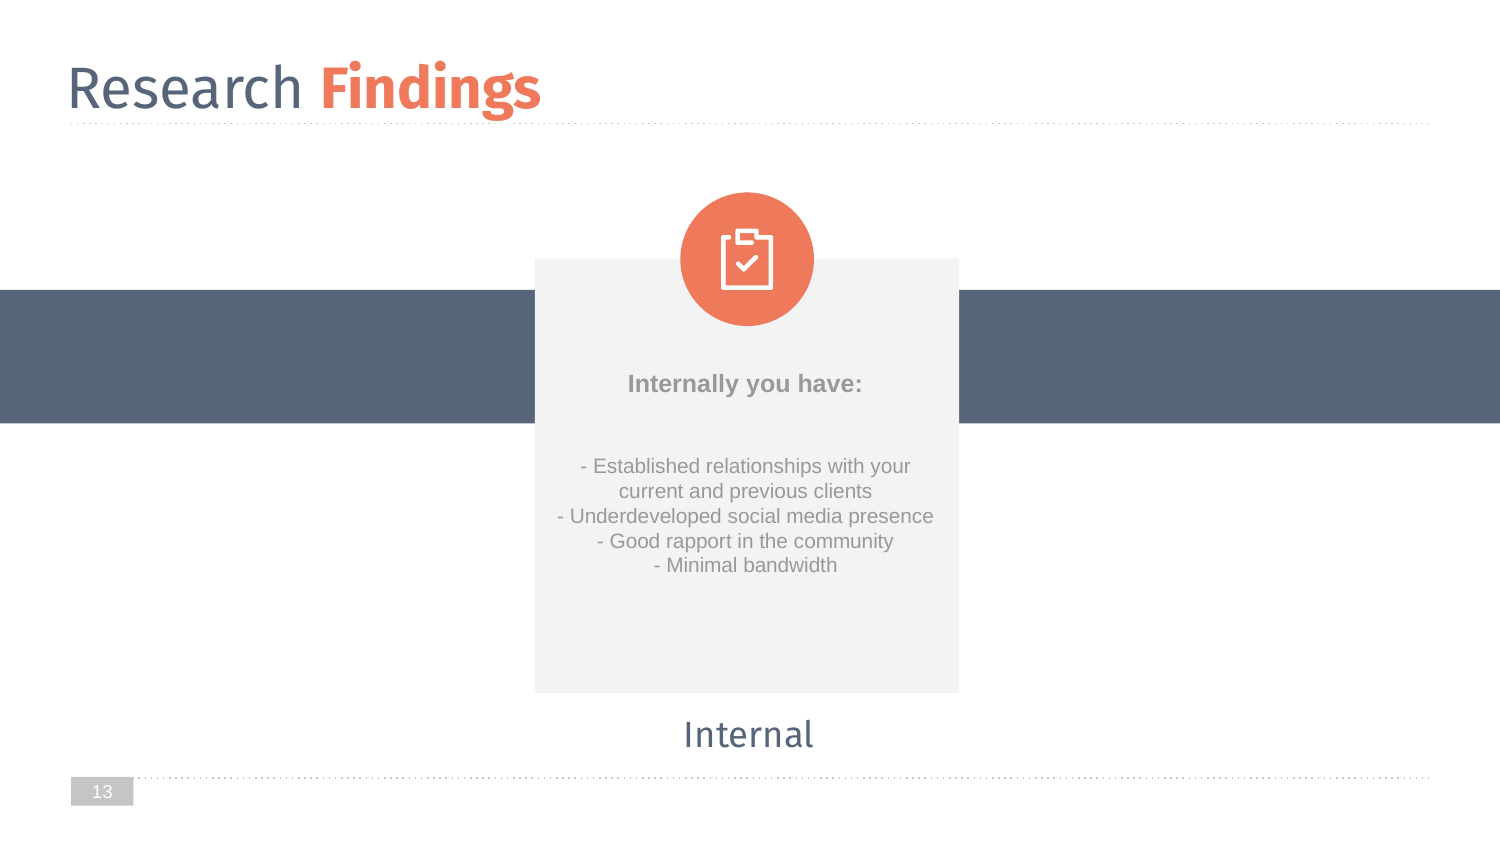

# Research Findings

Internally you have:

- Established relationships with your current and previous clients
- Underdeveloped social media presence
- Good rapport in the community
- Minimal bandwidth
Internal
13